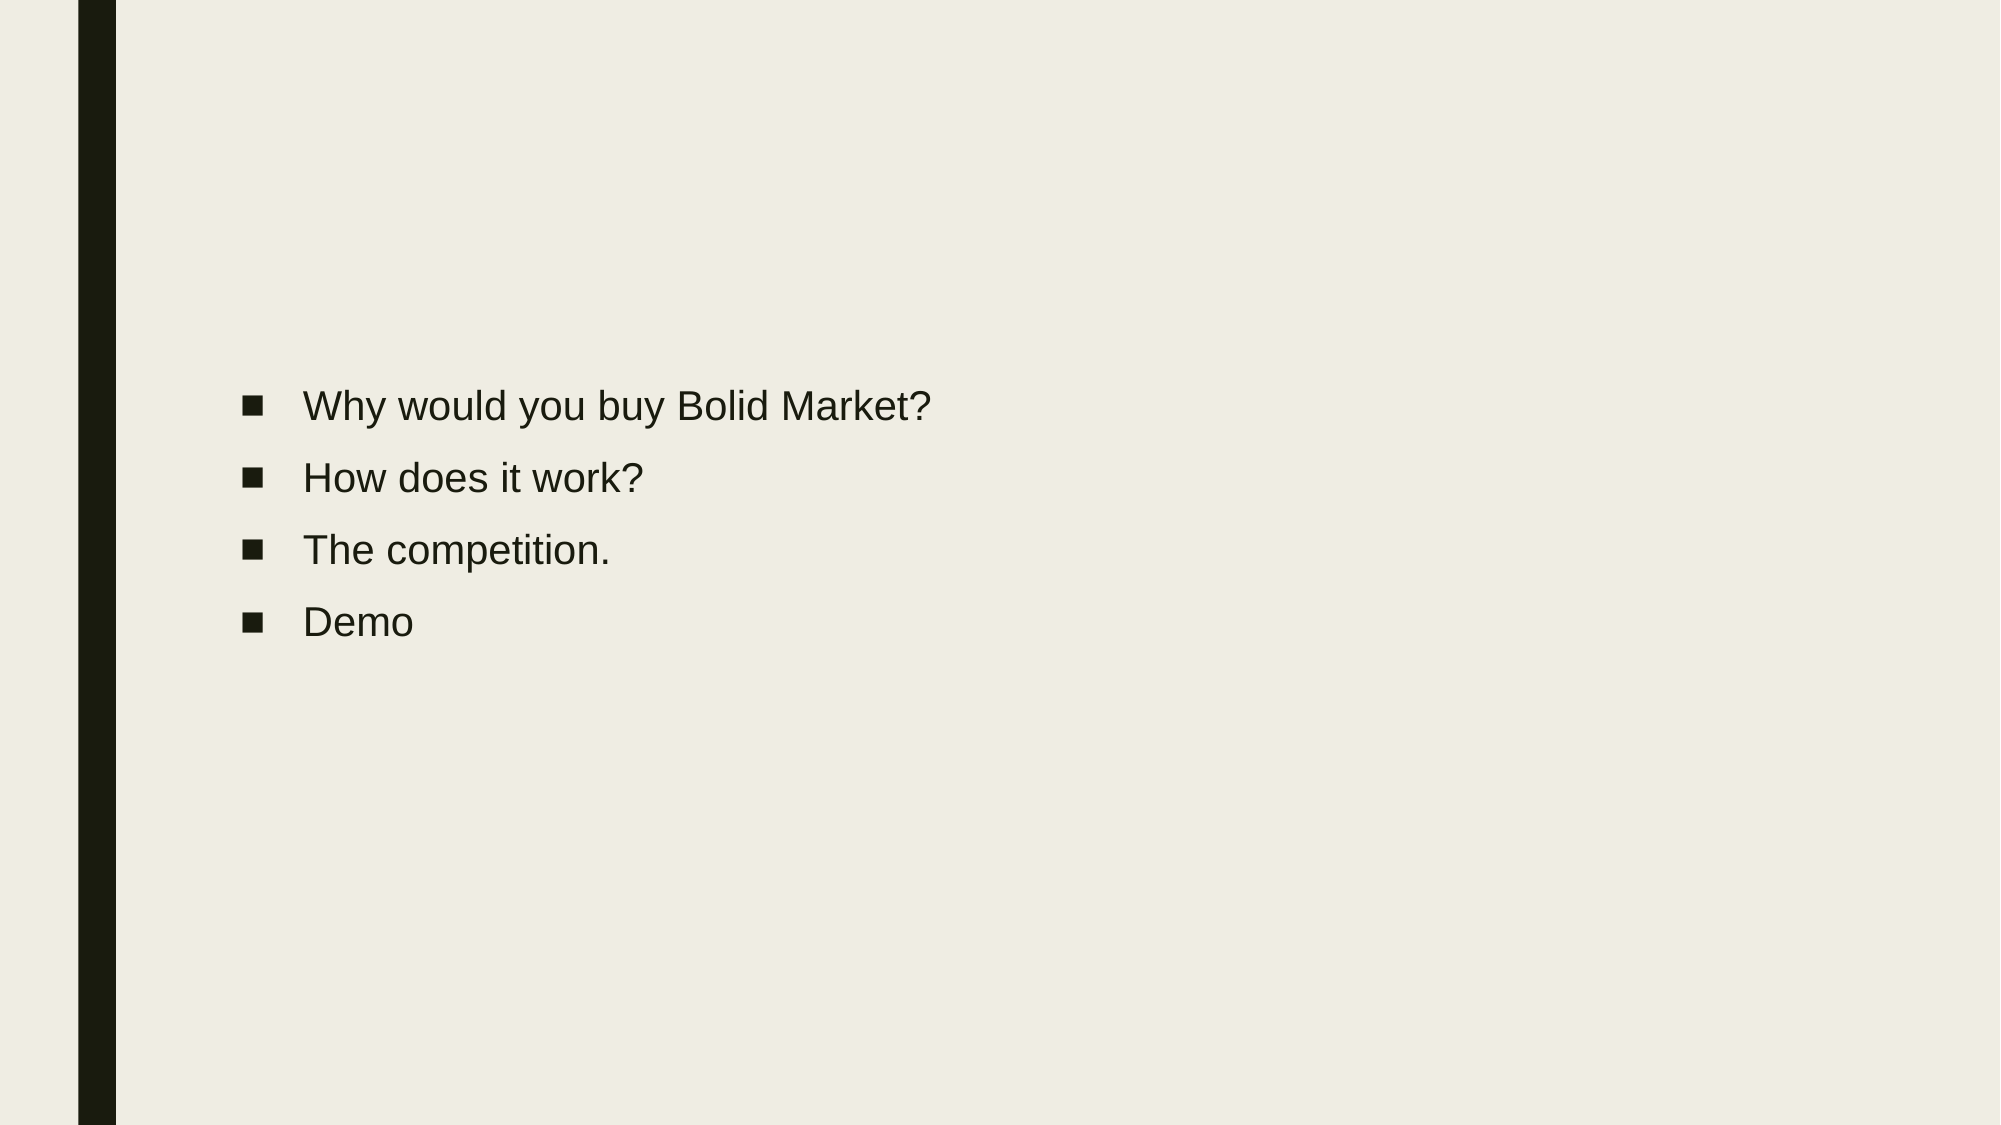

#
Why would you buy Bolid Market?
How does it work?
The competition.
Demo